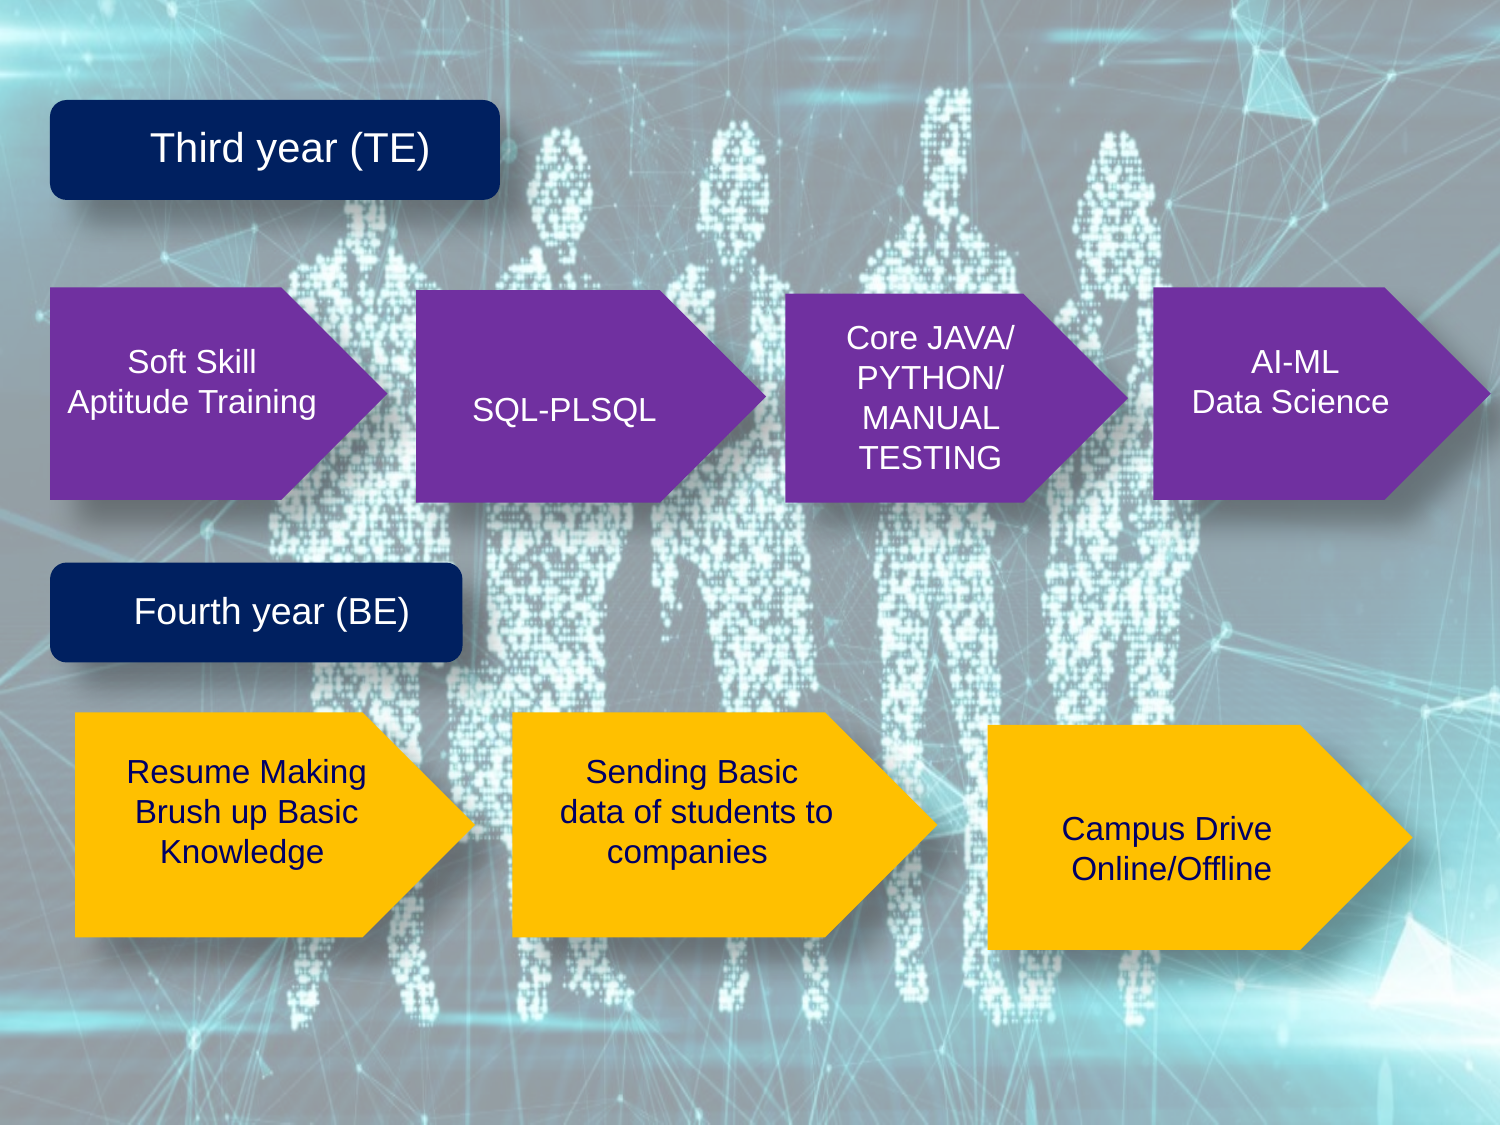

Third year (TE)

Soft Skill Aptitude Training

AI-ML
Data Science

SQL-PLSQL

Core JAVA/ PYTHON/
MANUAL TESTING

   Fourth year (BE)

Resume Making
Brush up Basic Knowledge

Sending Basic
data of students to companies

Campus Drive
Online/Offline